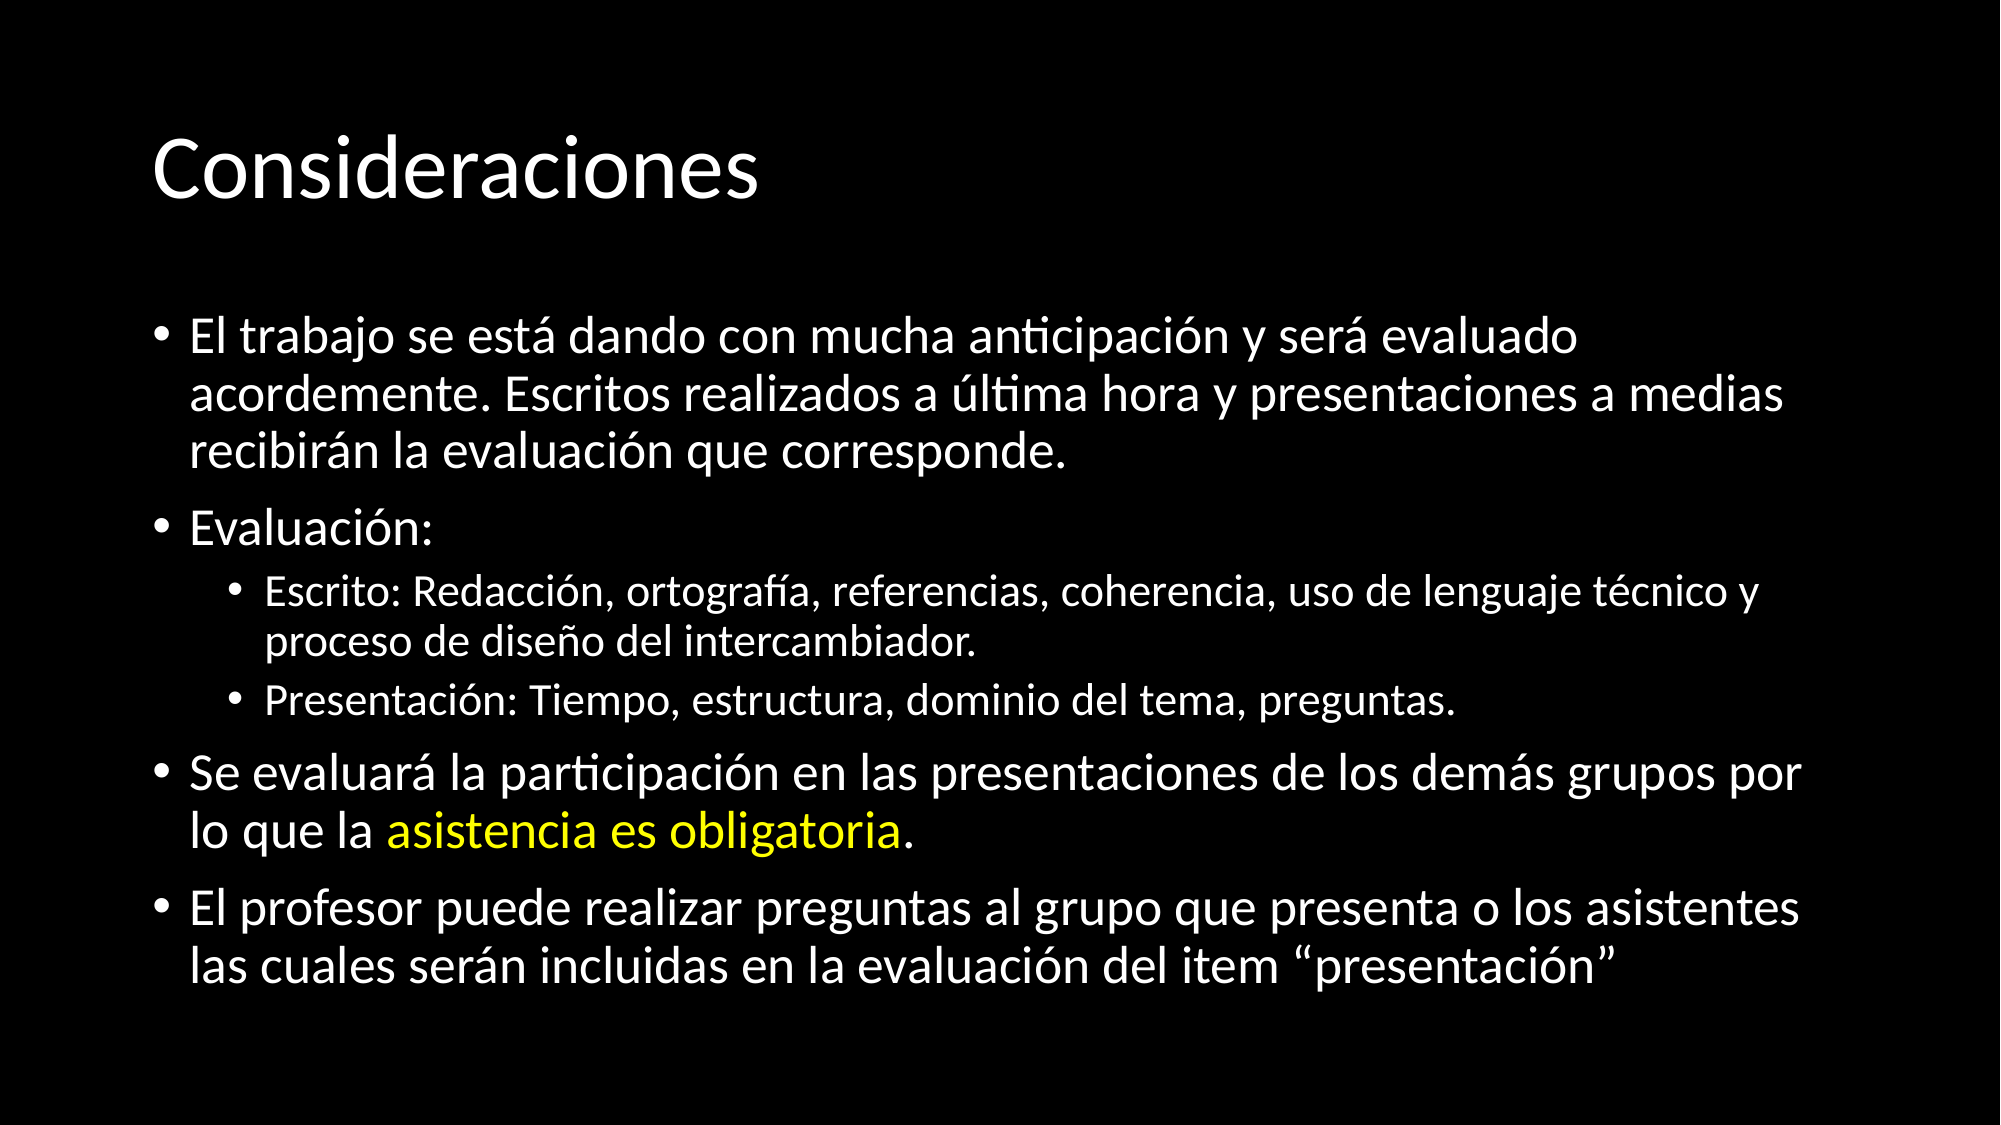

# Consideraciones
El trabajo se está dando con mucha anticipación y será evaluado acordemente. Escritos realizados a última hora y presentaciones a medias recibirán la evaluación que corresponde.
Evaluación:
Escrito: Redacción, ortografía, referencias, coherencia, uso de lenguaje técnico y proceso de diseño del intercambiador.
Presentación: Tiempo, estructura, dominio del tema, preguntas.
Se evaluará la participación en las presentaciones de los demás grupos por lo que la asistencia es obligatoria.
El profesor puede realizar preguntas al grupo que presenta o los asistentes las cuales serán incluidas en la evaluación del item “presentación”